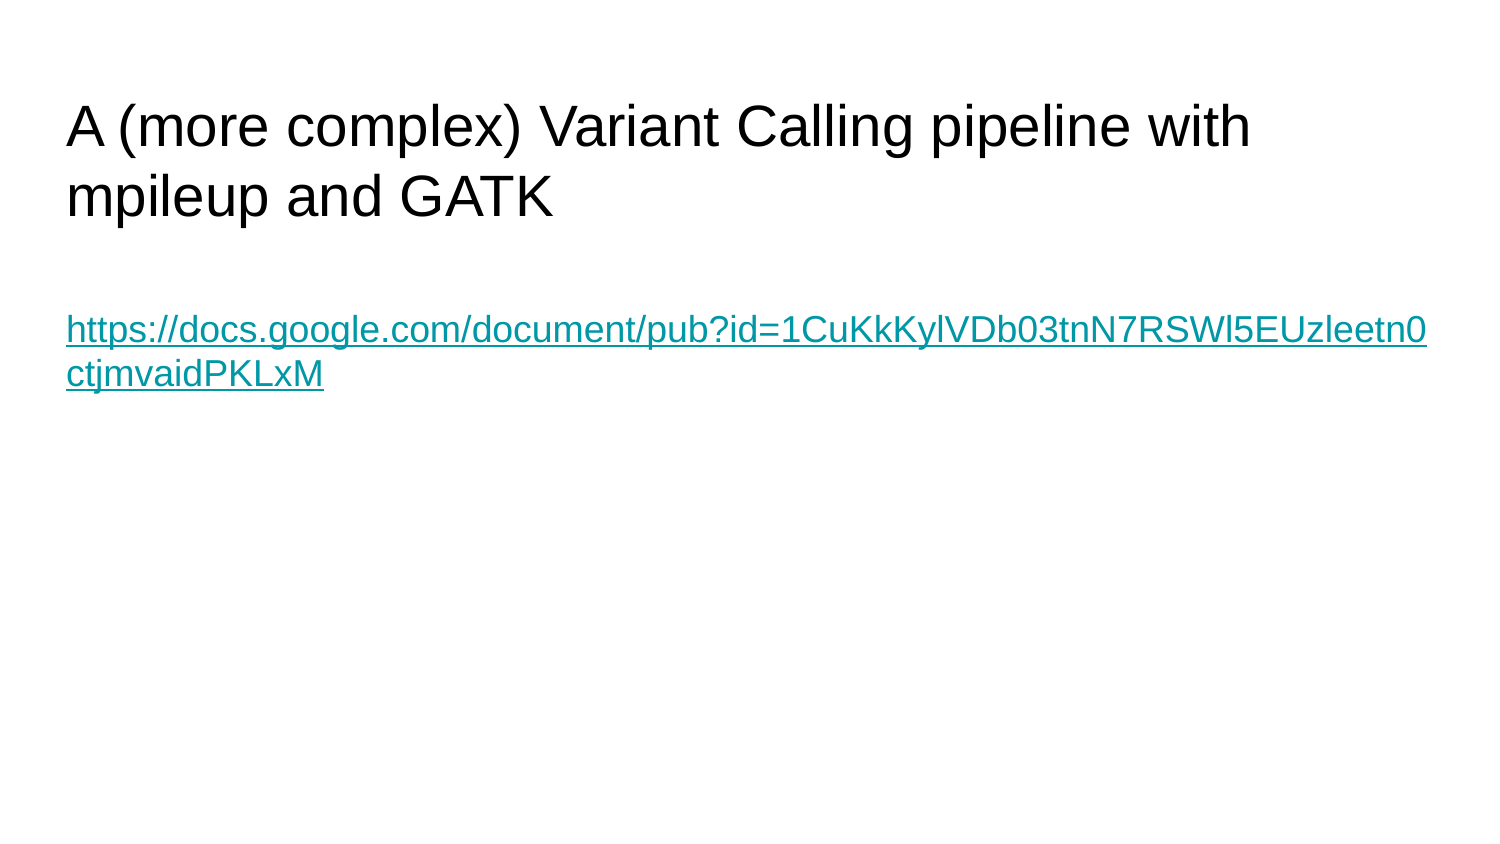

# A (more complex) Variant Calling pipeline with mpileup and GATK
https://docs.google.com/document/pub?id=1CuKkKylVDb03tnN7RSWl5EUzleetn0ctjmvaidPKLxM